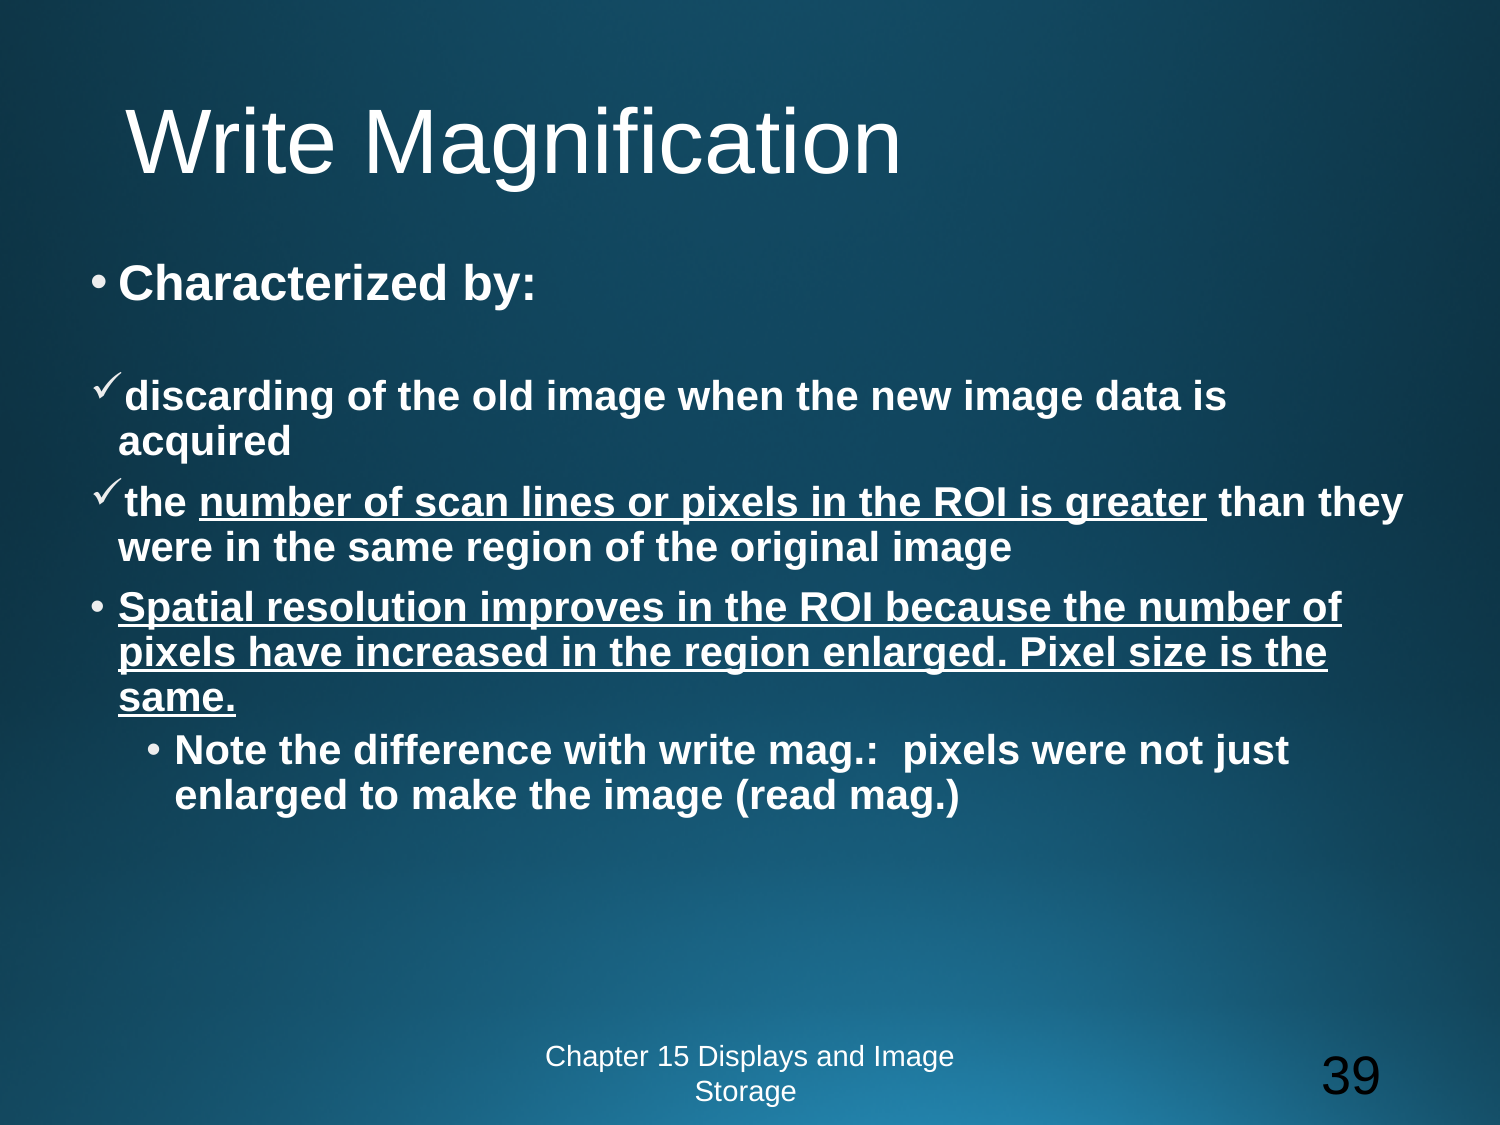

# Write Magnification
Characterized by:

discarding of the old image when the new image data is acquired
the number of scan lines or pixels in the ROI is greater than they were in the same region of the original image
Spatial resolution improves in the ROI because the number of pixels have increased in the region enlarged. Pixel size is the same.
Note the difference with write mag.:  pixels were not just enlarged to make the image (read mag.)

Chapter 15 Displays and Image Storage
39